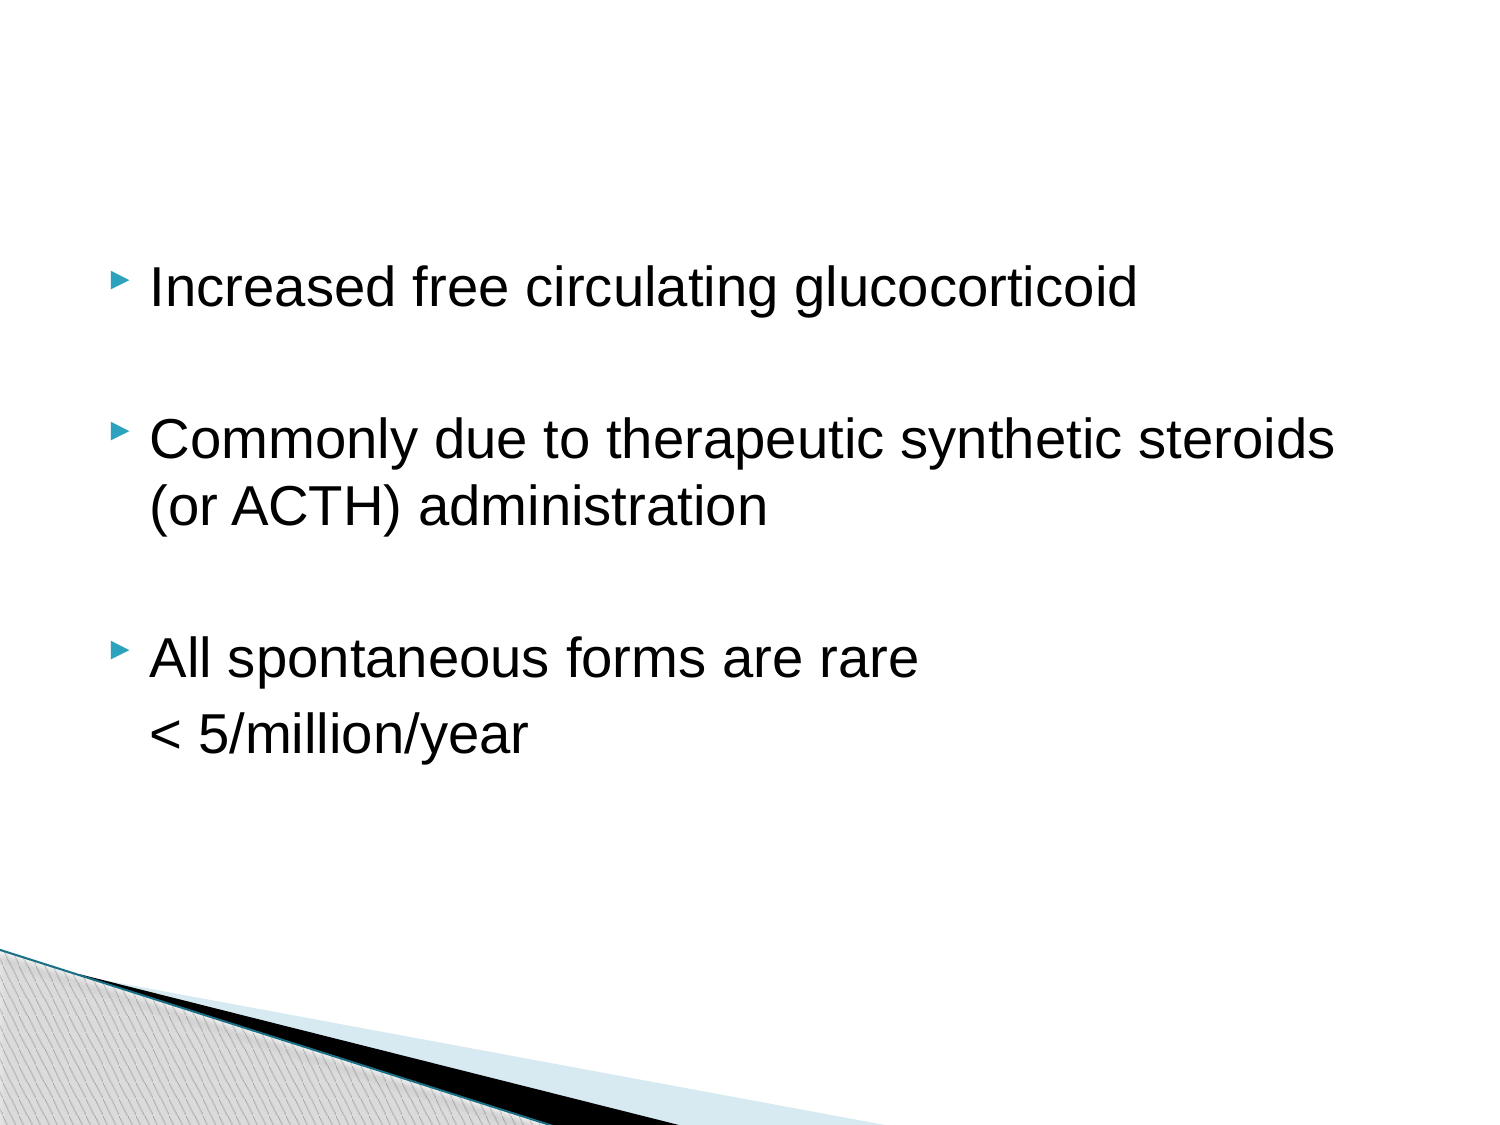

#
Increased free circulating glucocorticoid

Commonly due to therapeutic synthetic steroids (or ACTH) administration

All spontaneous forms are rare
	< 5/million/year